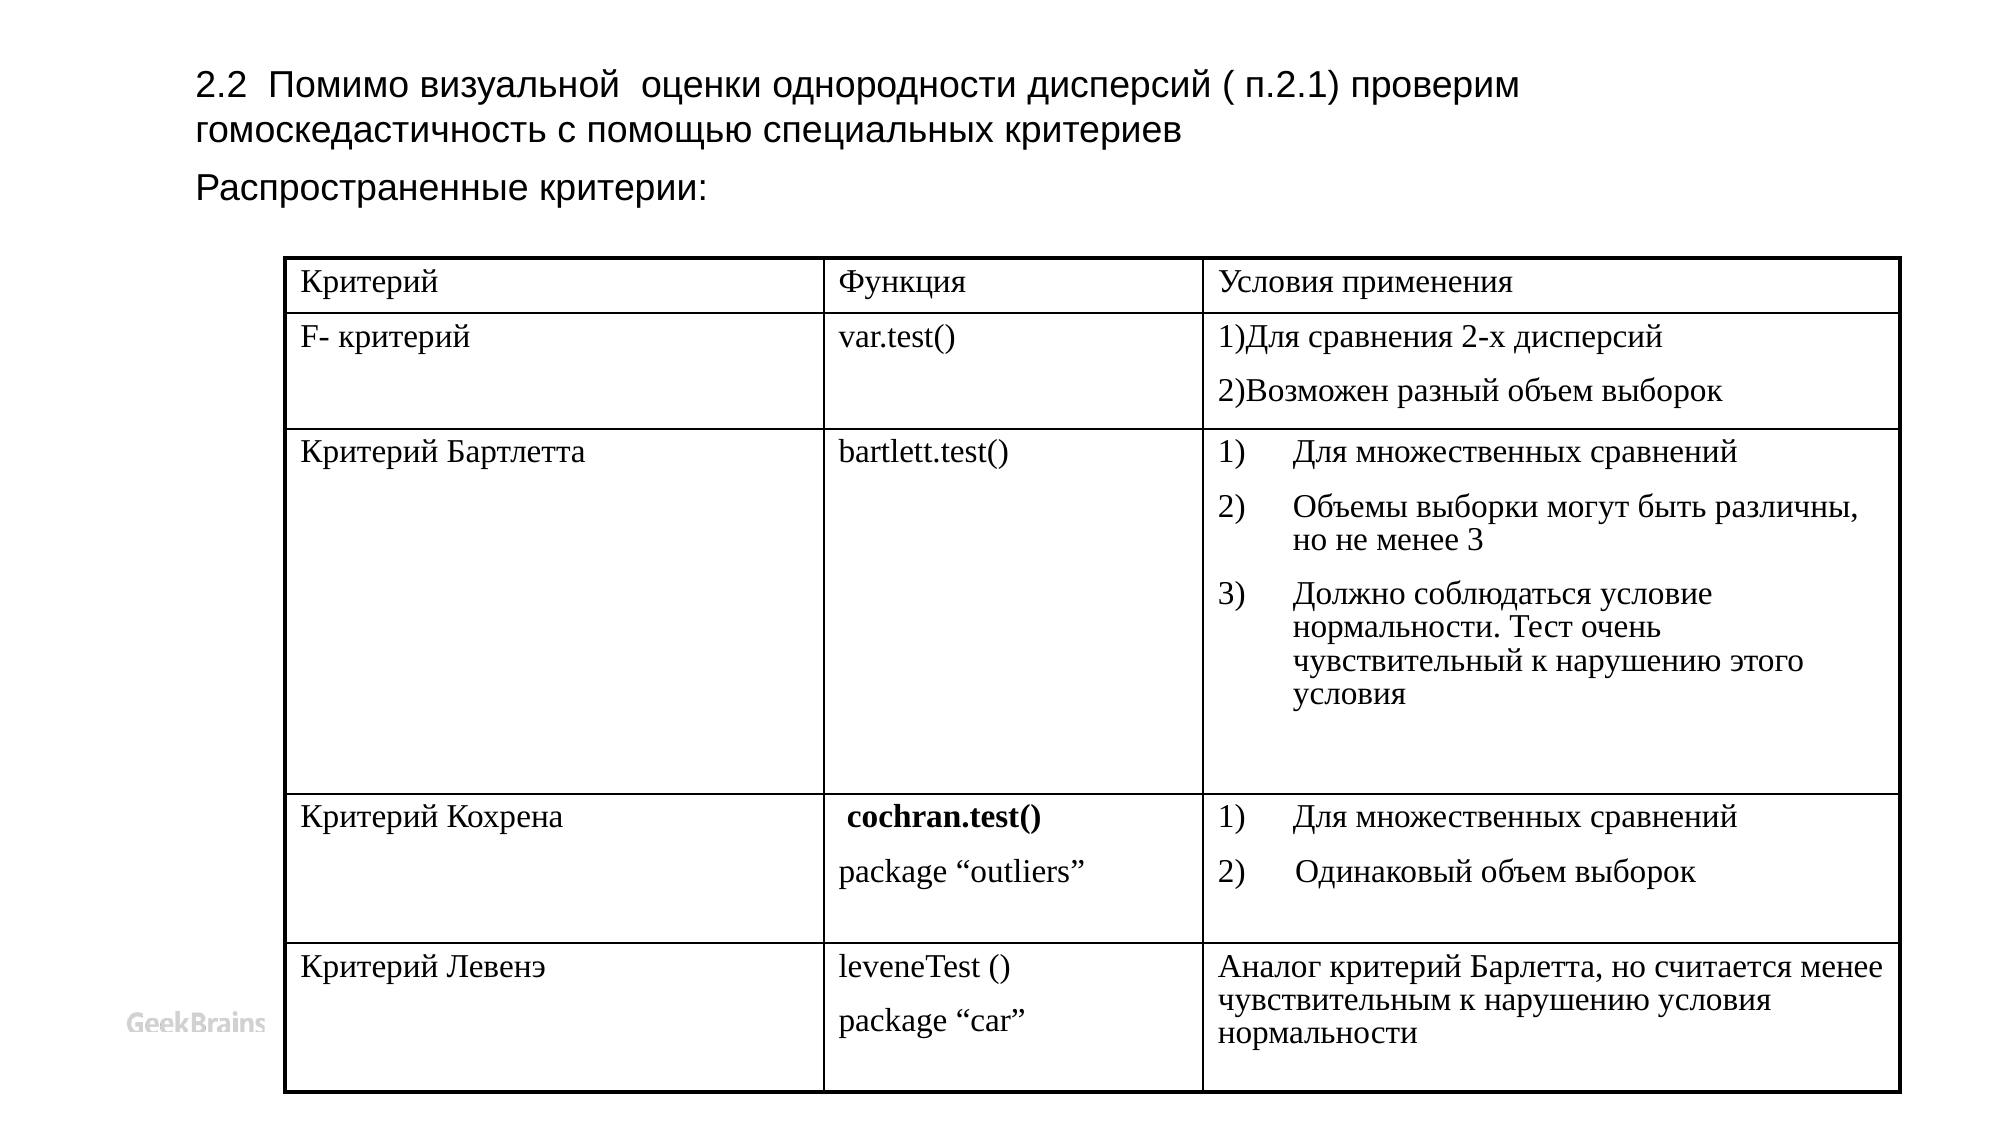

2.2  Помимо визуальной  оценки однородности дисперсий ( п.2.1) проверим гомоскедастичность с помощью специальных критериев
Распространенные критерии:
| Критерий | Функция | Условия применения |
| --- | --- | --- |
| F- критерий | var.test() | 1)Для сравнения 2-х дисперсий 2)Возможен разный объем выборок |
| Критерий Бартлетта | bartlett.test() | Для множественных сравнений Объемы выборки могут быть различны, но не менее 3 Должно соблюдаться условие нормальности. Тест очень чувствительный к нарушению этого условия |
| Критерий Кохрена | cochran.test() package “outliers” | Для множественных сравнений 2) Одинаковый объем выборок |
| Критерий Левенэ | leveneTest () package “car” | Аналог критерий Барлетта, но считается менее чувствительным к нарушению условия нормальности |